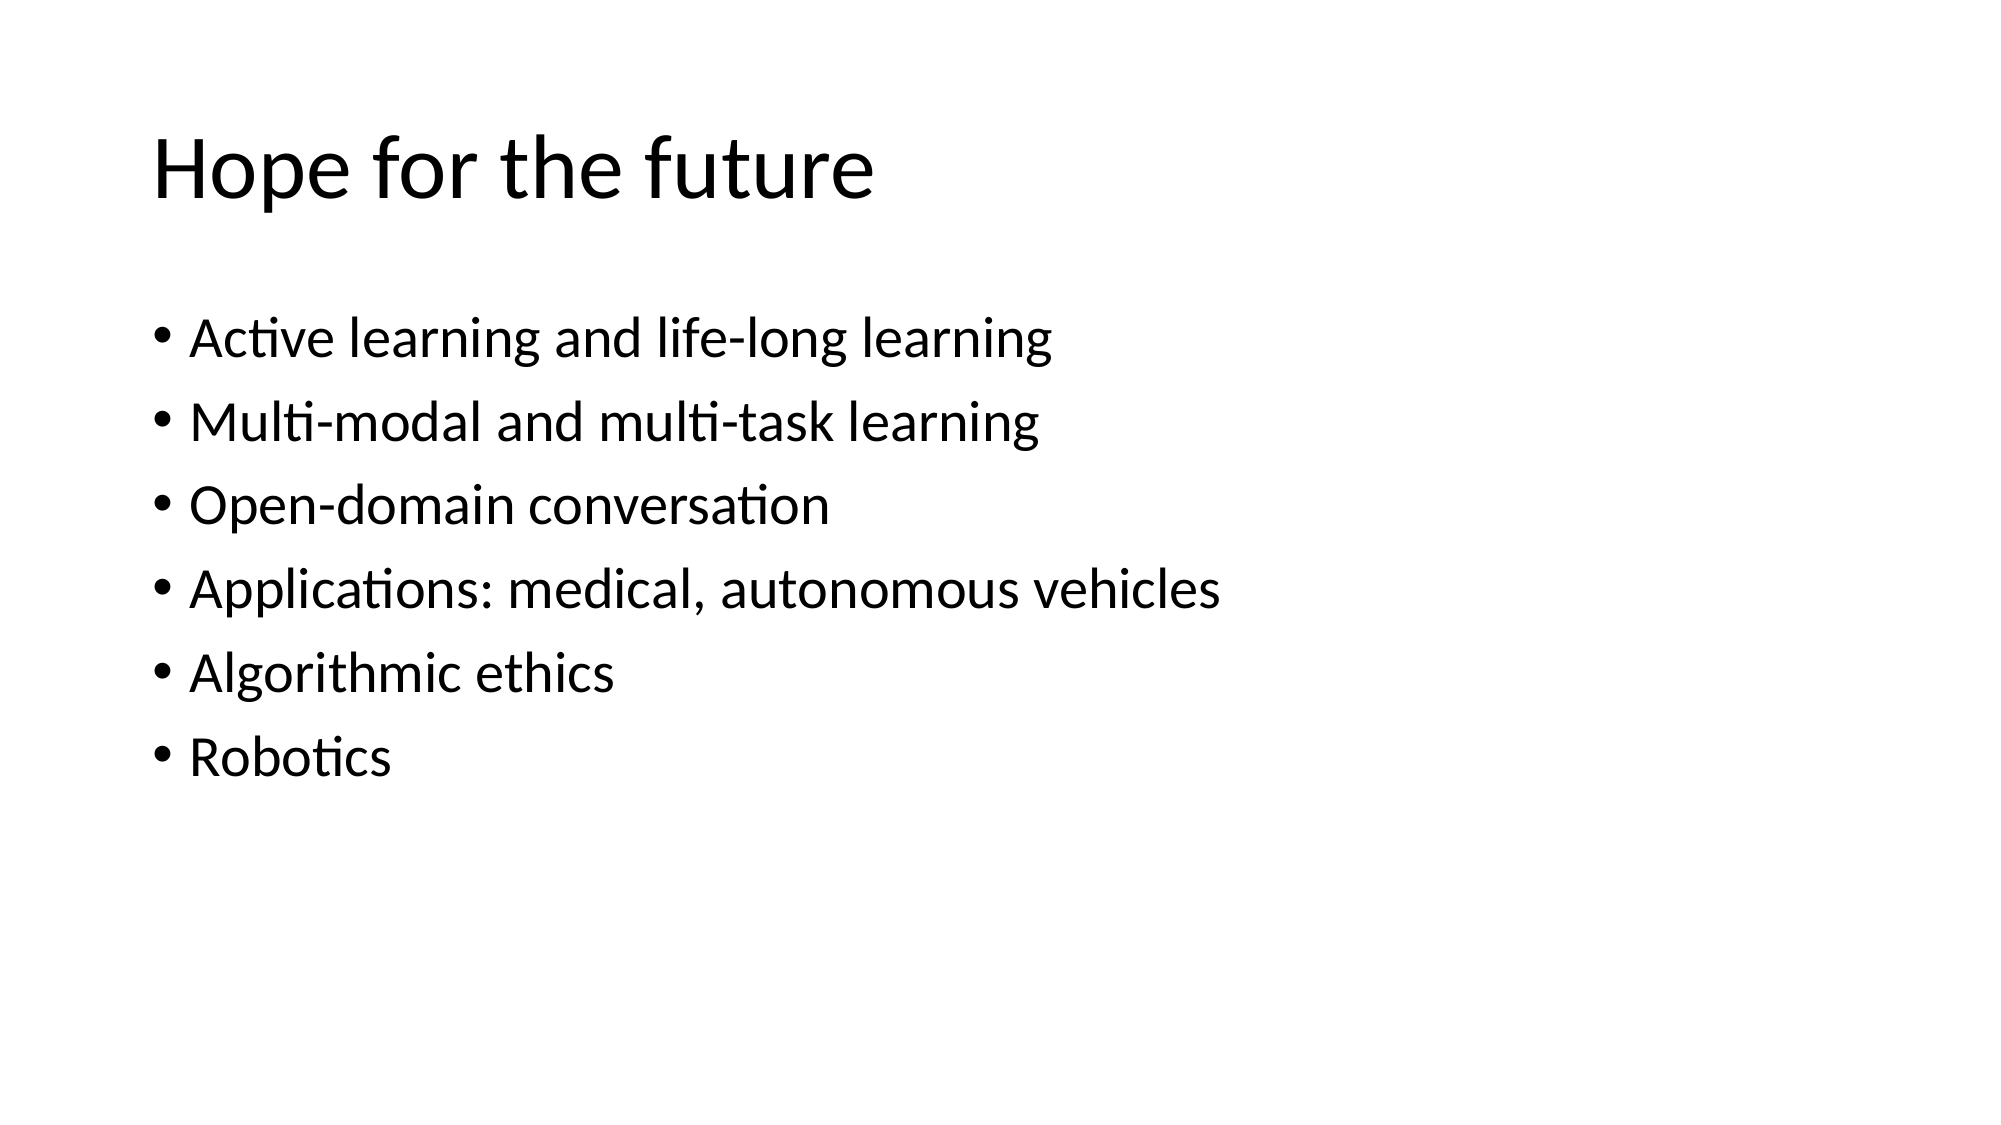

# Hope for the future
Active learning and life-long learning
Multi-modal and multi-task learning
Open-domain conversation
Applications: medical, autonomous vehicles
Algorithmic ethics
Robotics